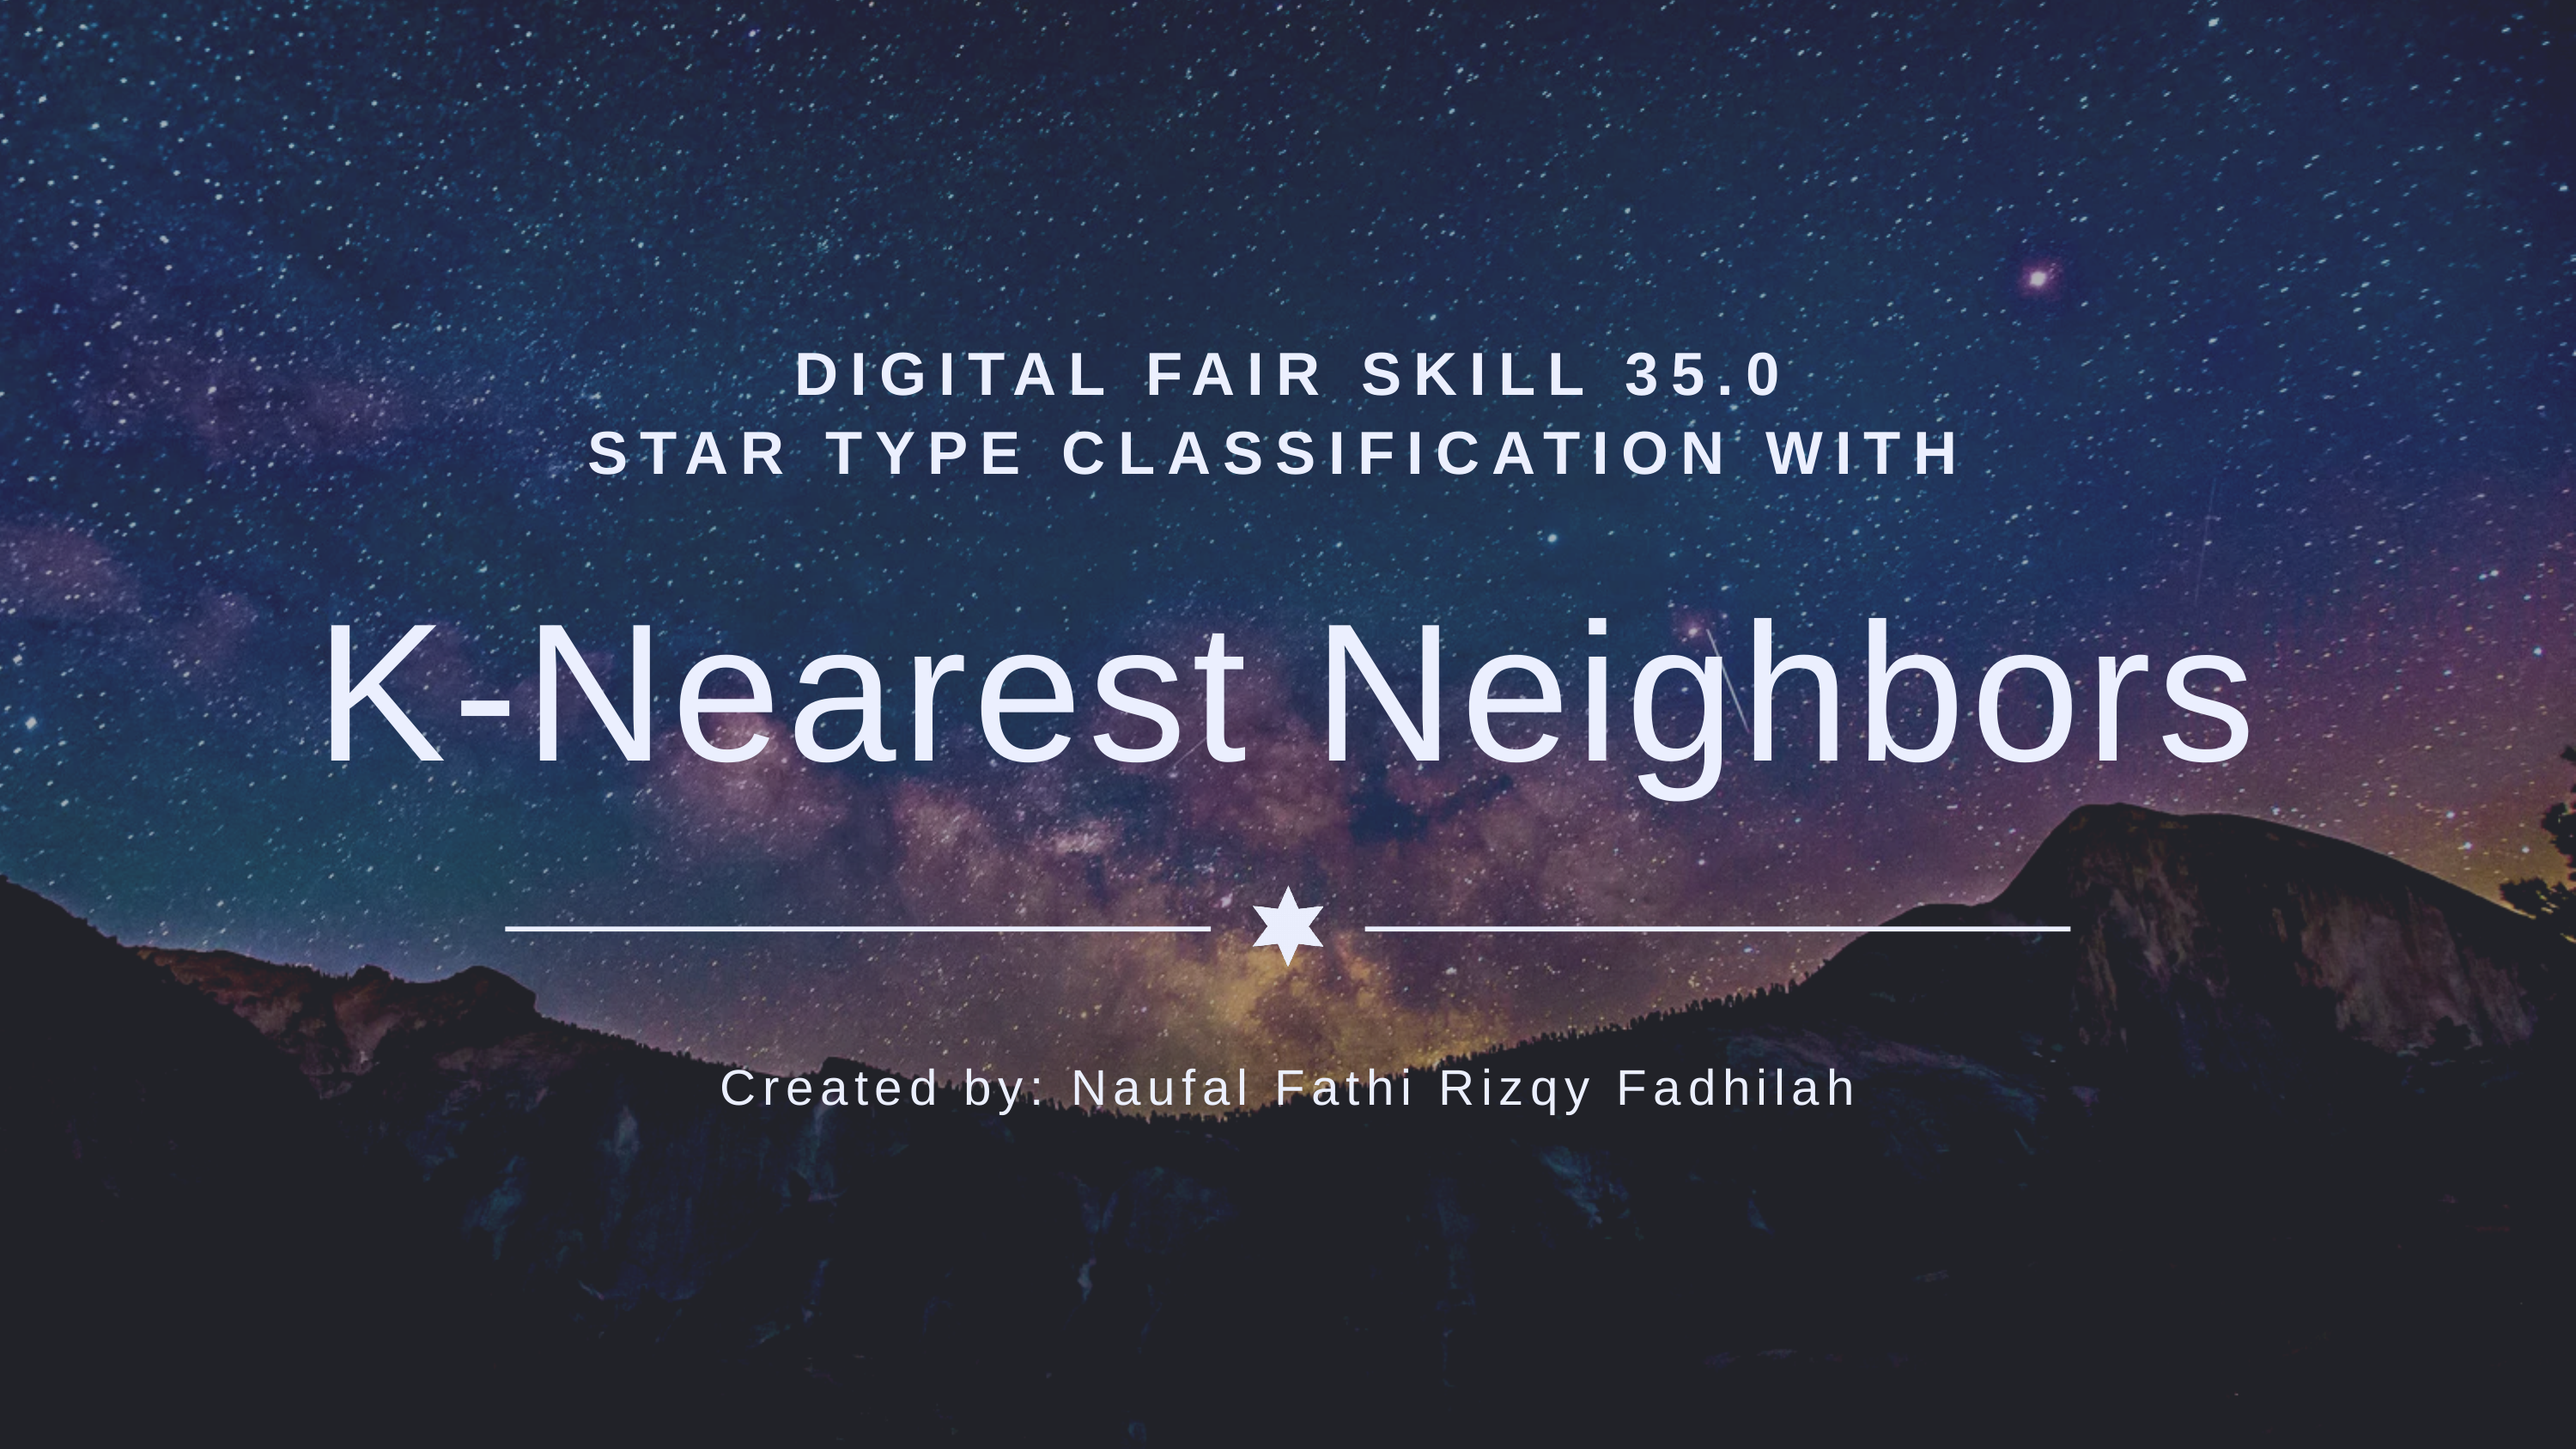

DIGITAL FAIR SKILL 35.0
STAR TYPE CLASSIFICATION WITH
K-Nearest Neighbors

Created by: Naufal Fathi Rizqy Fadhilah